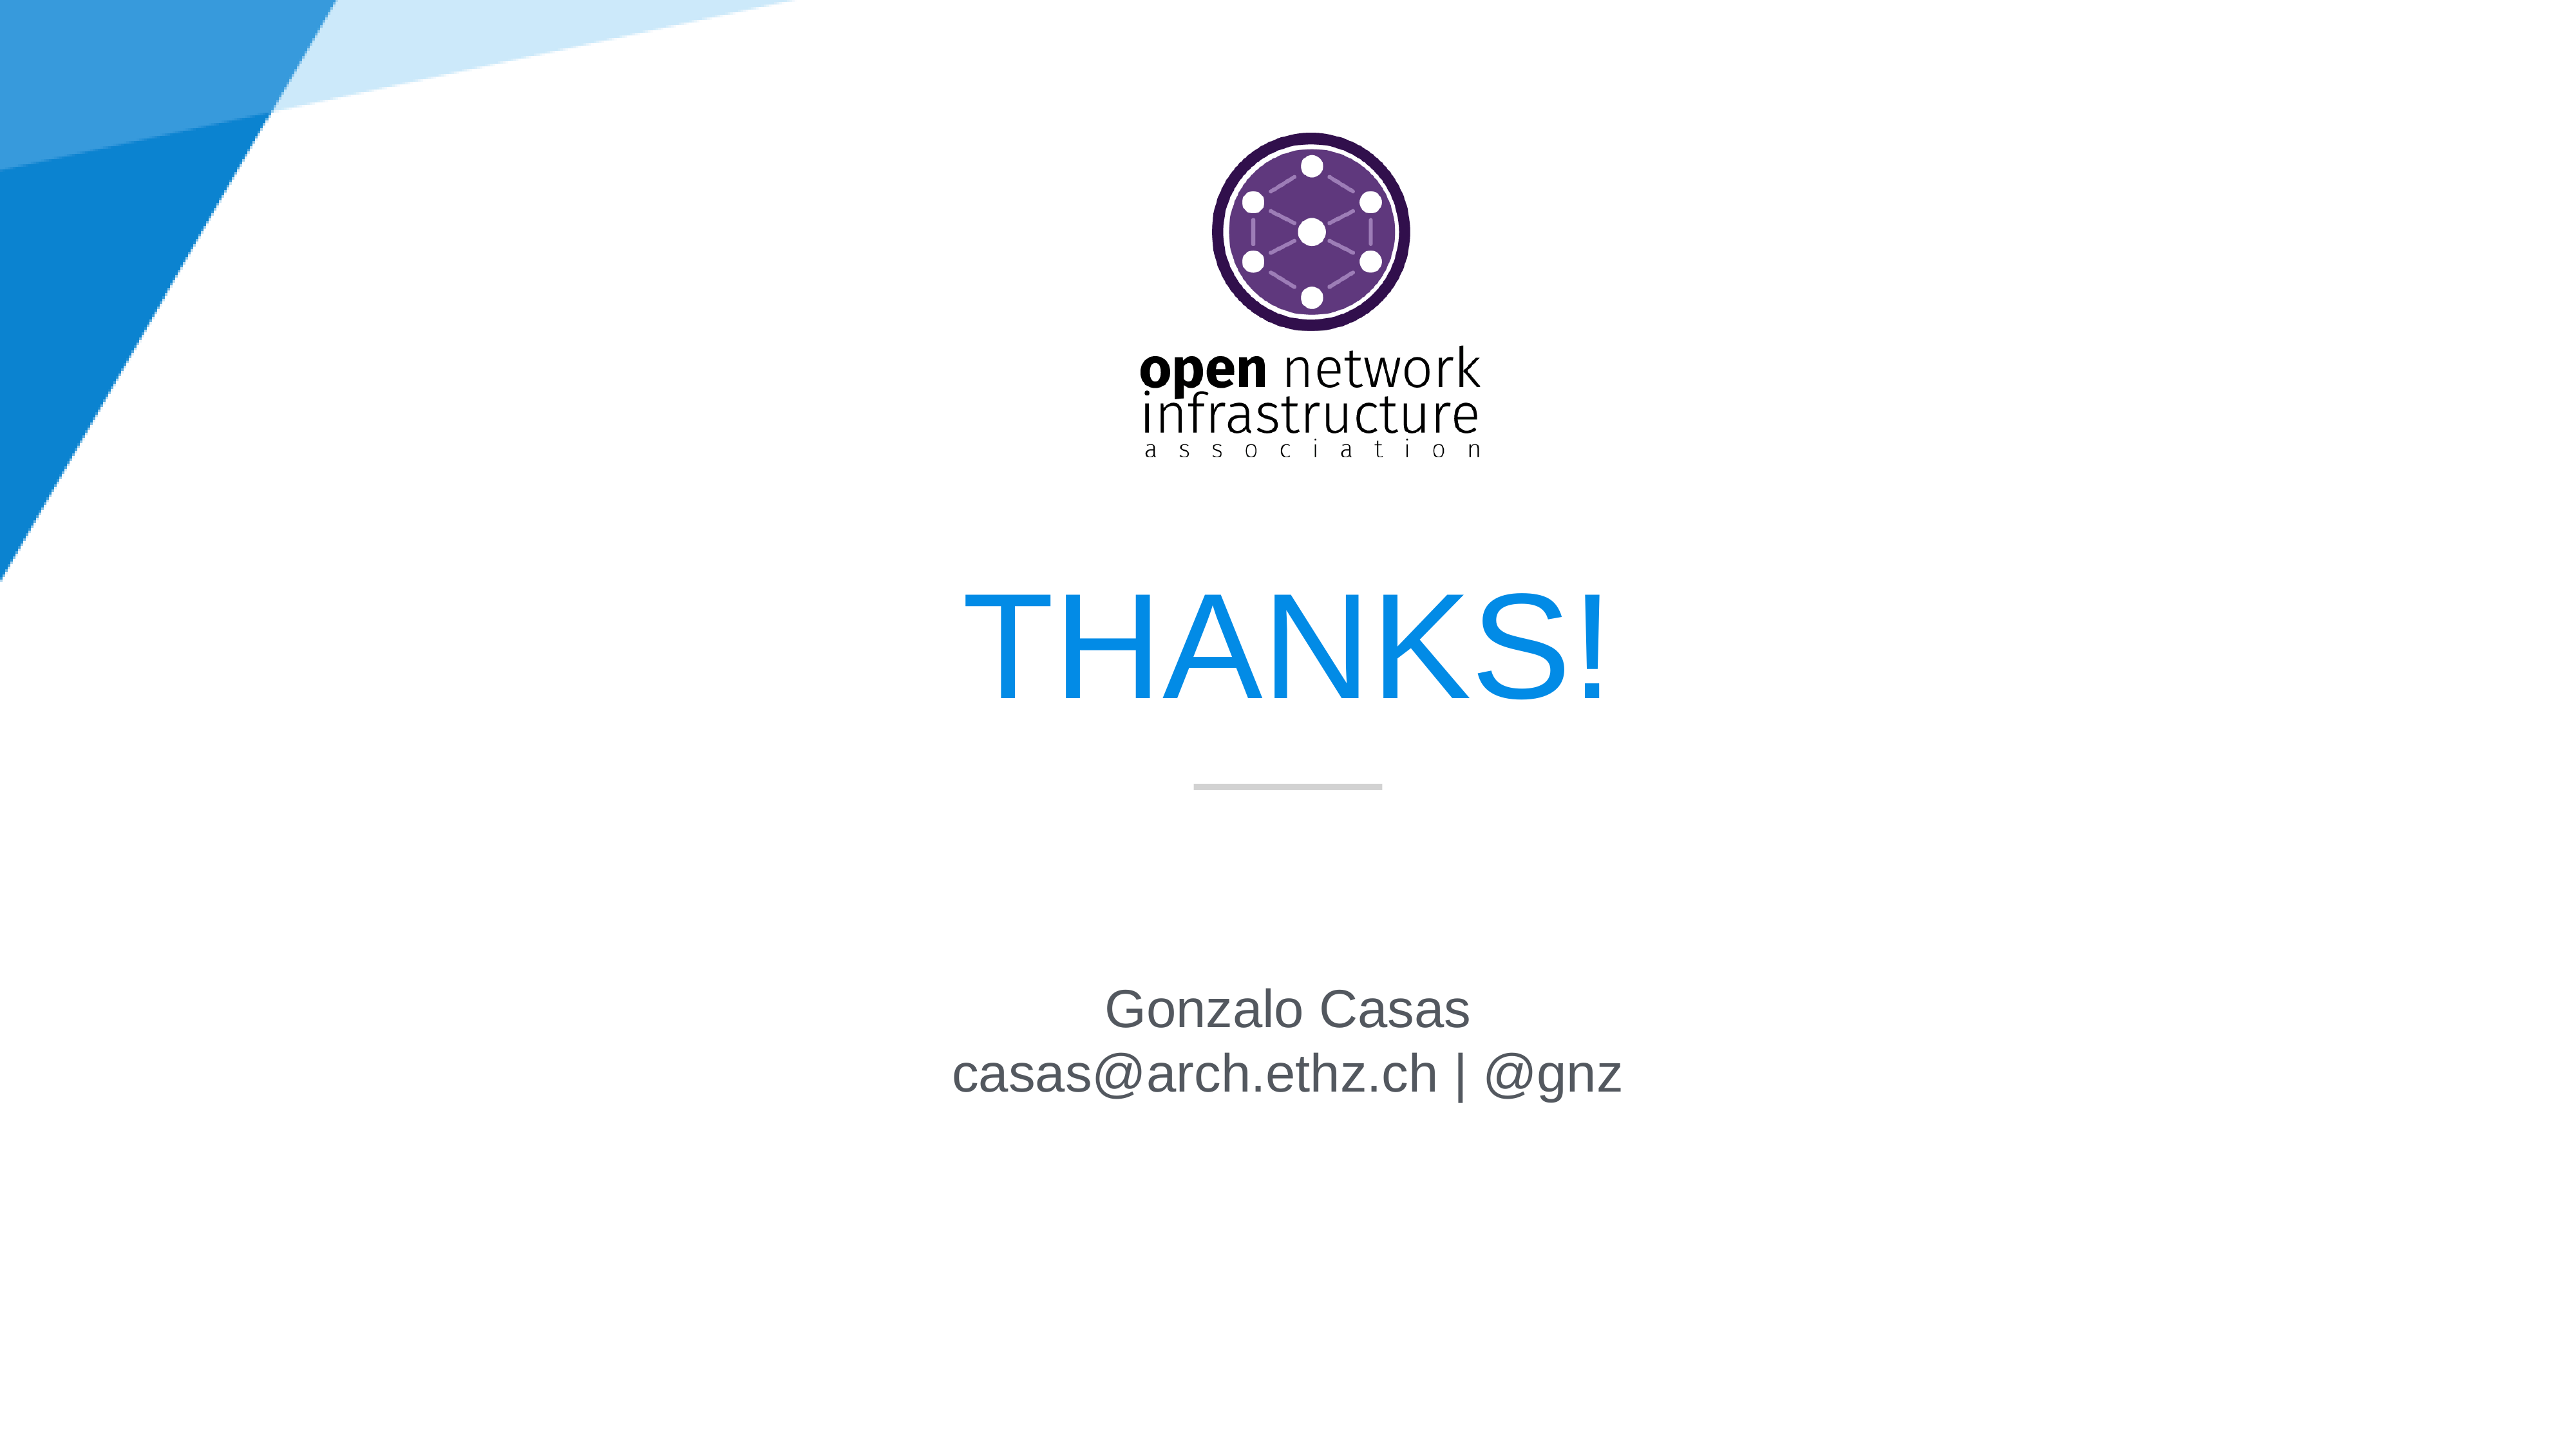

# THANKS!

Gonzalo Casas
casas@arch.ethz.ch | @gnz